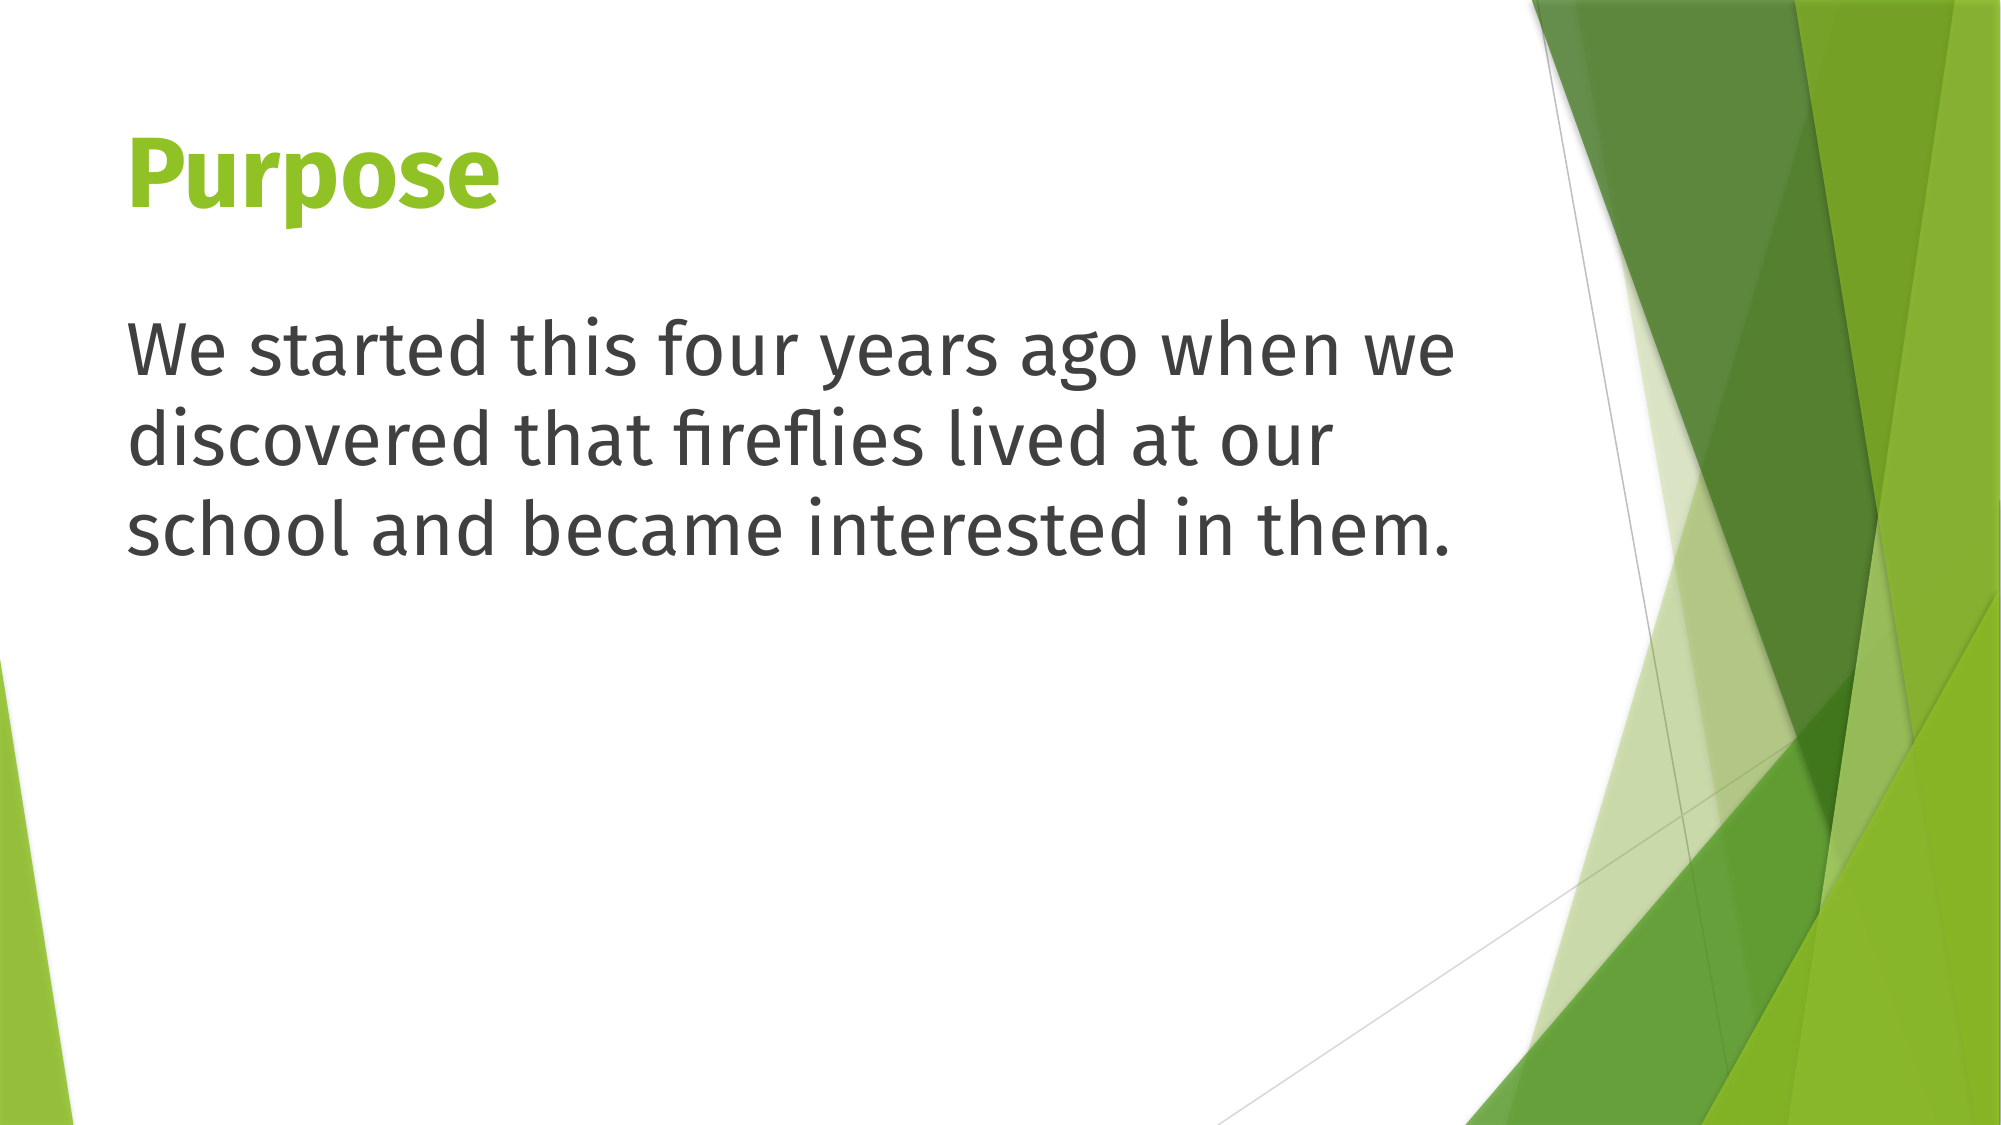

# Purpose
We started this four years ago when we discovered that fireflies lived at our school and became interested in them.